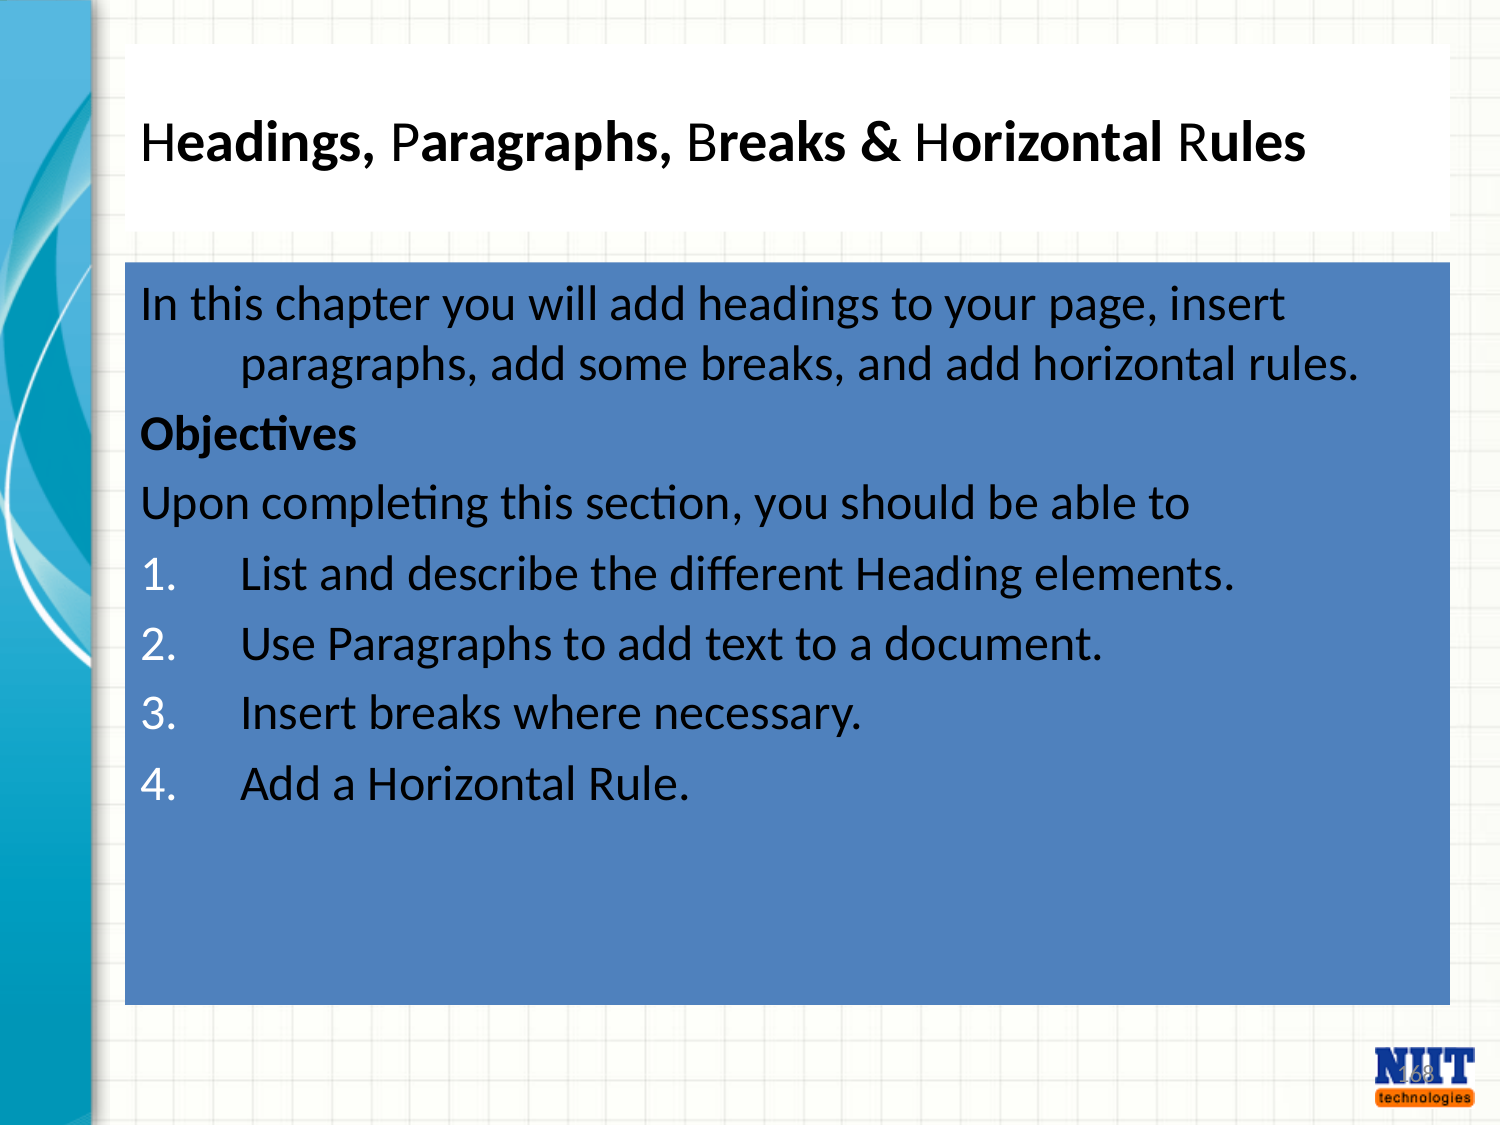

# Headings, Paragraphs, Breaks & Horizontal Rules
In this chapter you will add headings to your page, insert paragraphs, add some breaks, and add horizontal rules.
Objectives
Upon completing this section, you should be able to
List and describe the different Heading elements.
Use Paragraphs to add text to a document.
Insert breaks where necessary.
Add a Horizontal Rule.

168